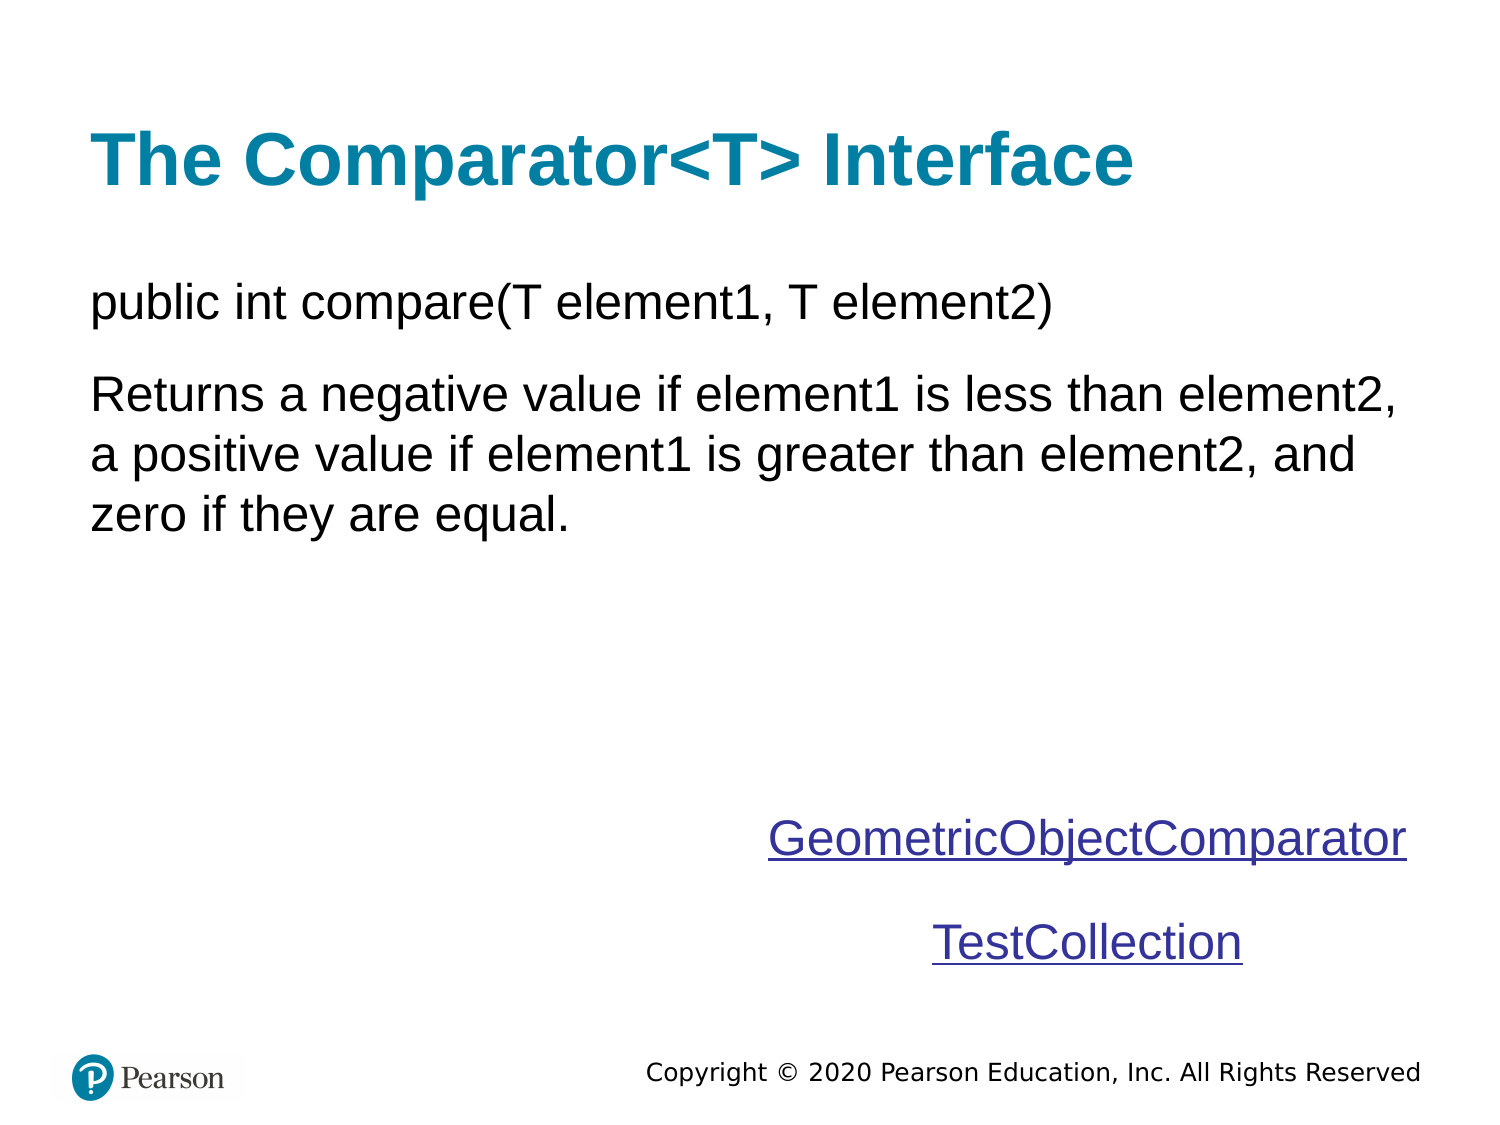

# The Comparator<T> Interface
public int compare(T element1, T element2)
Returns a negative value if element1 is less than element2, a positive value if element1 is greater than element2, and zero if they are equal.
GeometricObjectComparator
TestCollection